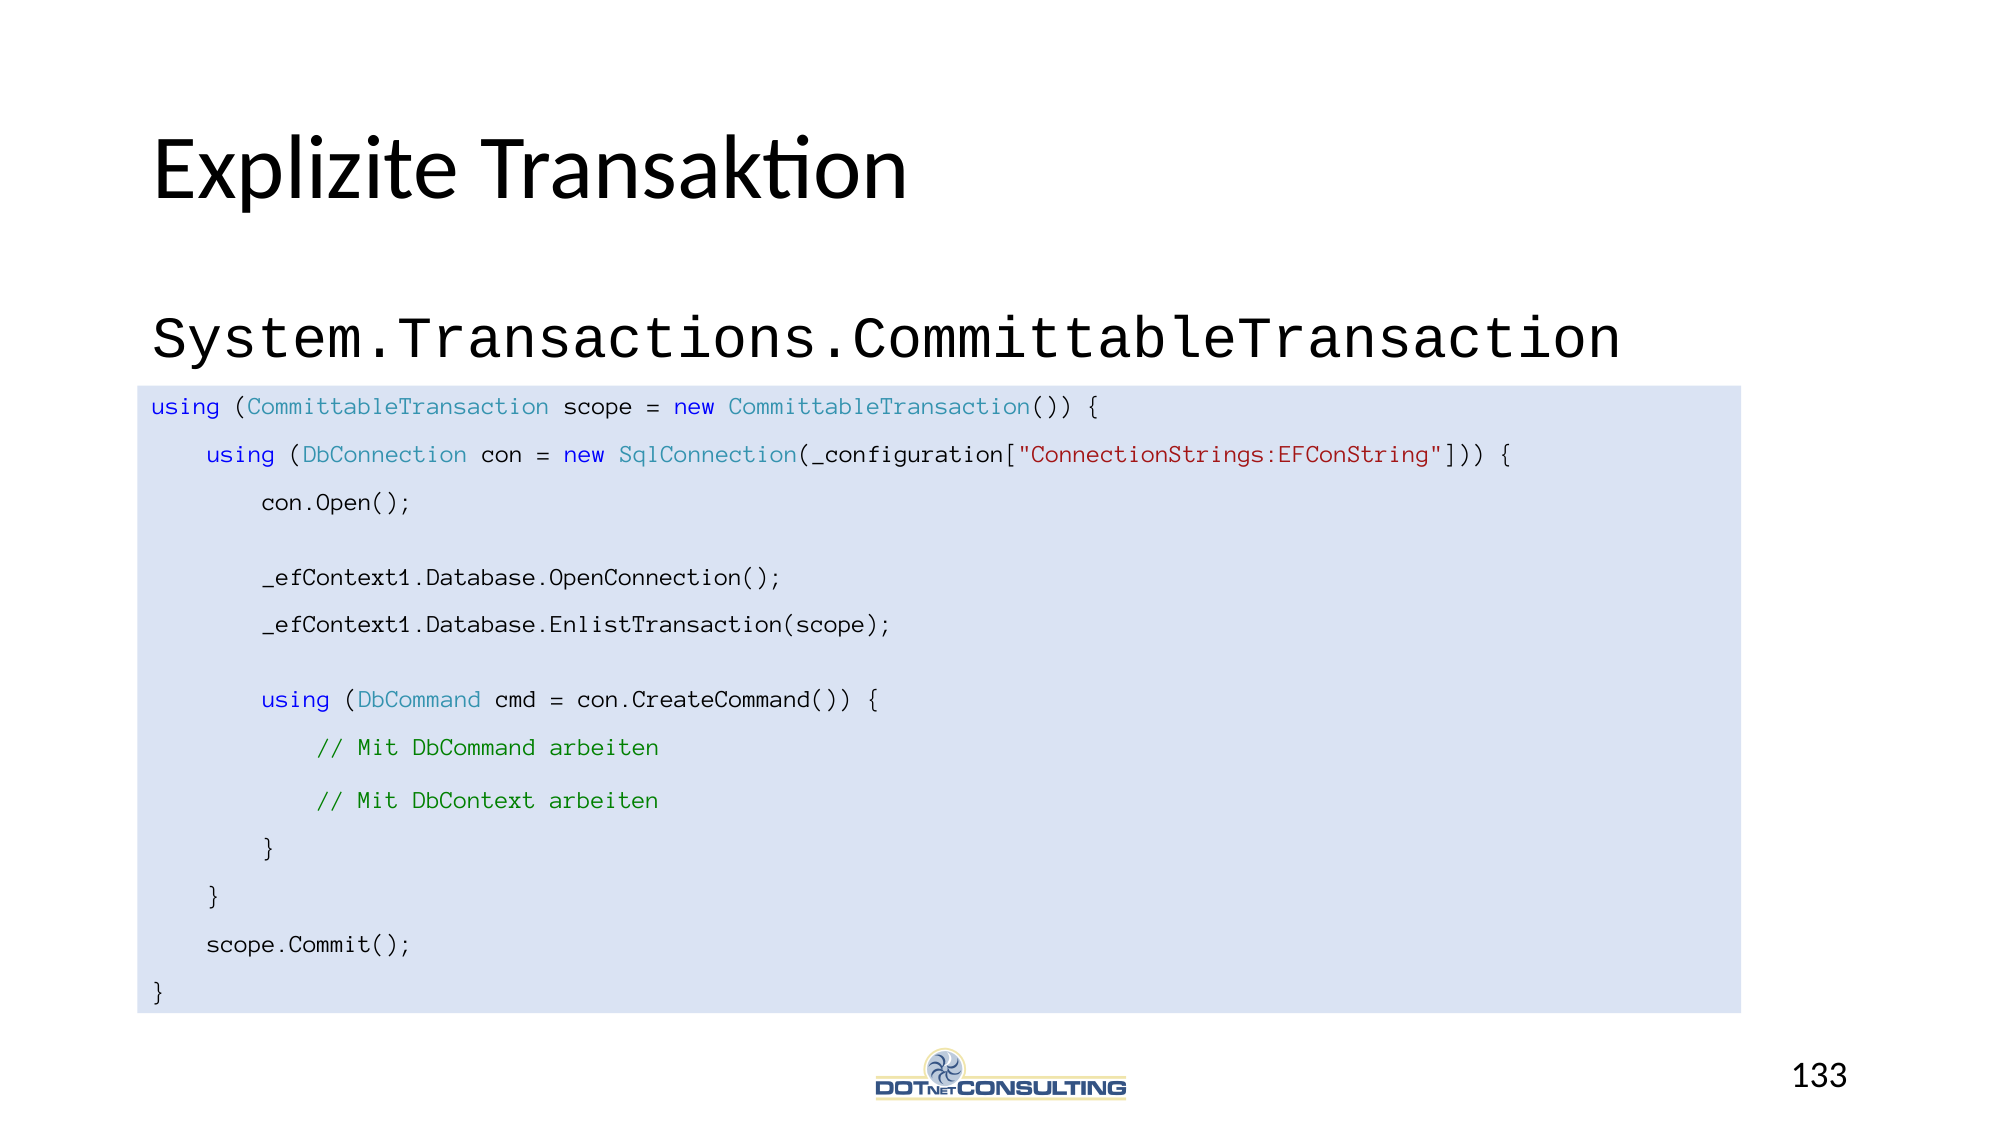

# Explizite Transaktion
System.Transactions.CommittableTransaction
using (CommittableTransaction scope = new CommittableTransaction()) {
    using (DbConnection con = new SqlConnection(_configuration["ConnectionStrings:EFConString"])) {
        con.Open();
        _efContext1.Database.OpenConnection();
        _efContext1.Database.EnlistTransaction(scope);
        using (DbCommand cmd = con.CreateCommand()) {
            // Mit DbCommand arbeiten
            // Mit DbContext arbeiten
        }
    }
    scope.Commit();
}
133